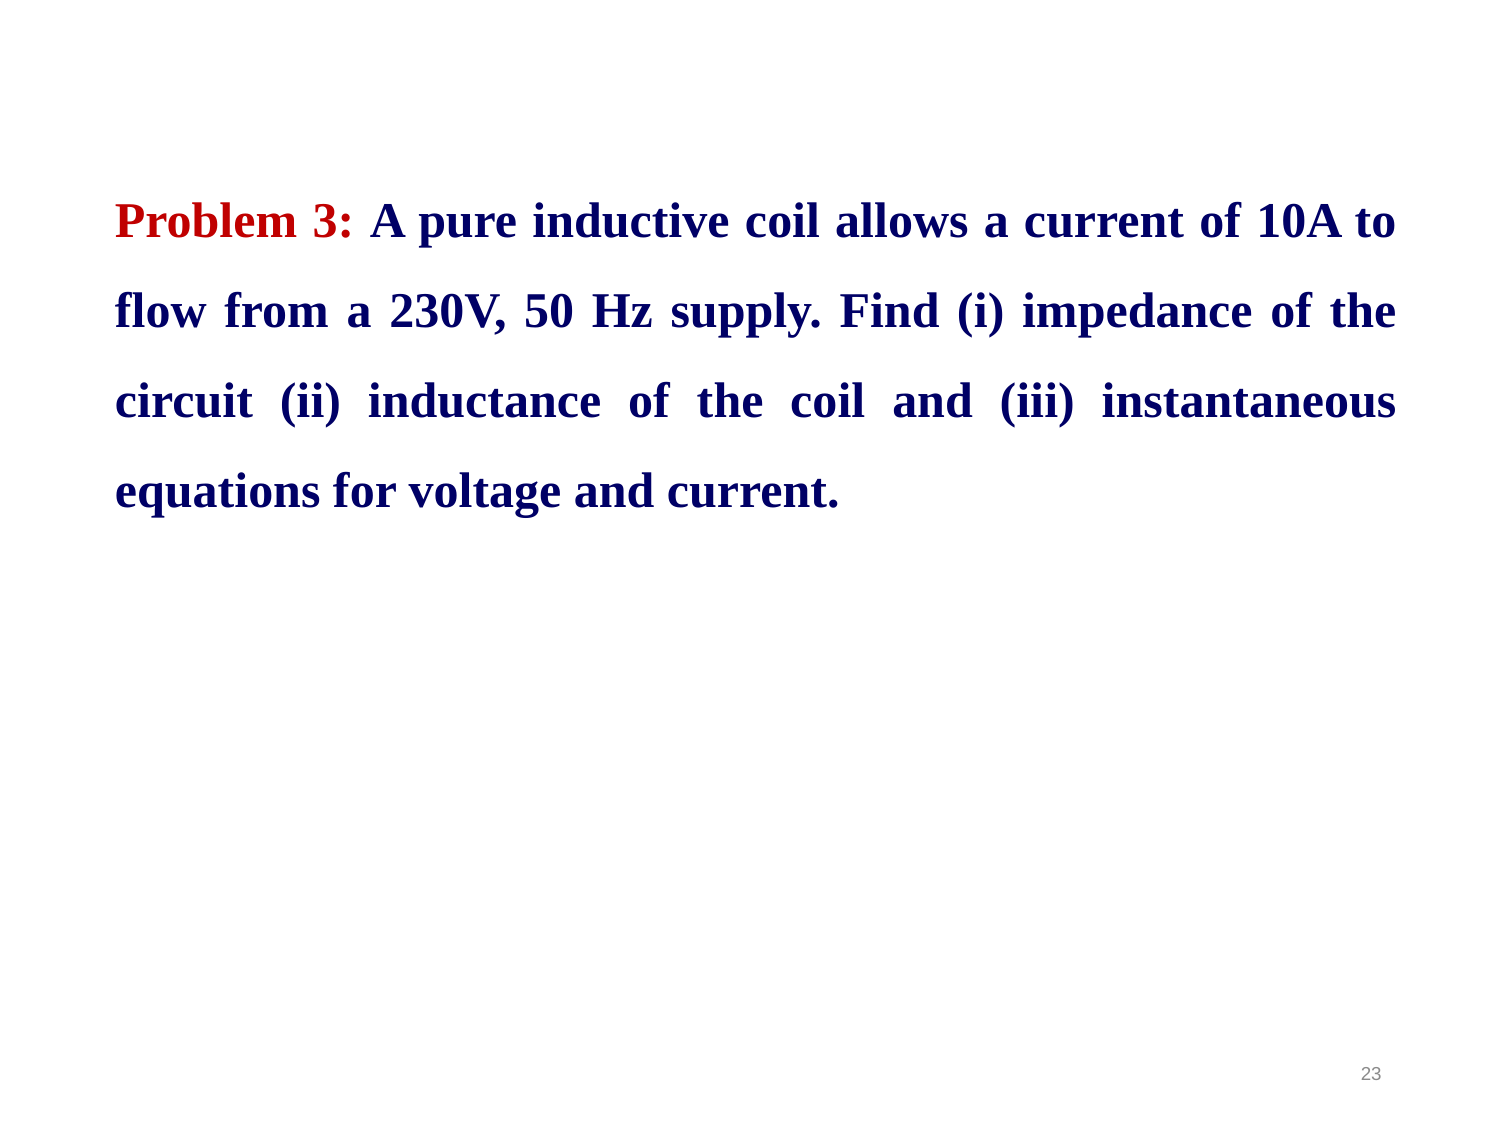

Problem 3: A pure inductive coil allows a current of 10A to flow from a 230V, 50 Hz supply. Find (i) impedance of the circuit (ii) inductance of the coil and (iii) instantaneous equations for voltage and current.
23